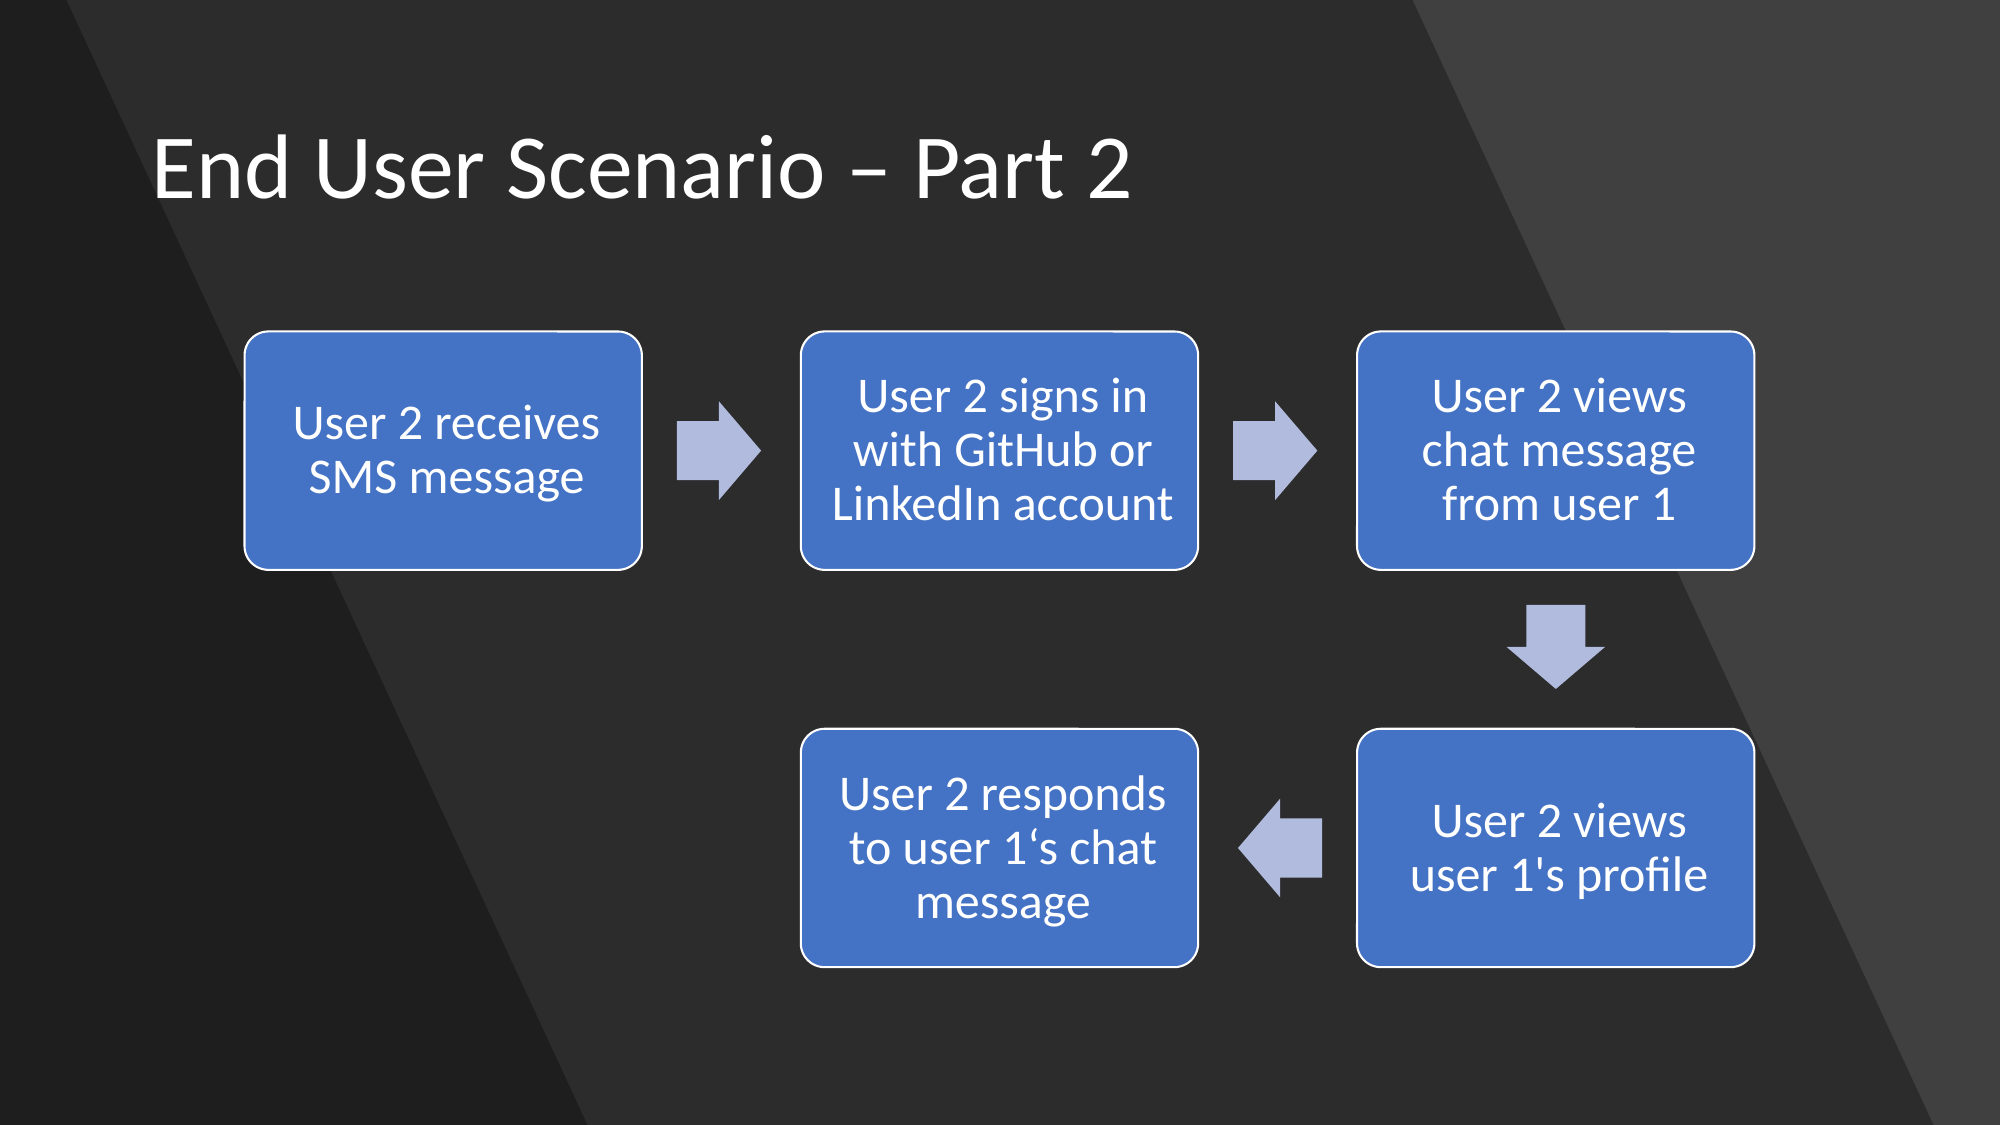

# End User Scenario – Part 2
User 2 receives SMS message

User 2 signs in with GitHub or LinkedIn account

User 2 views chat message from user 1

User 2 views user 1's profile

User 2 responds to user 1‘s chat message